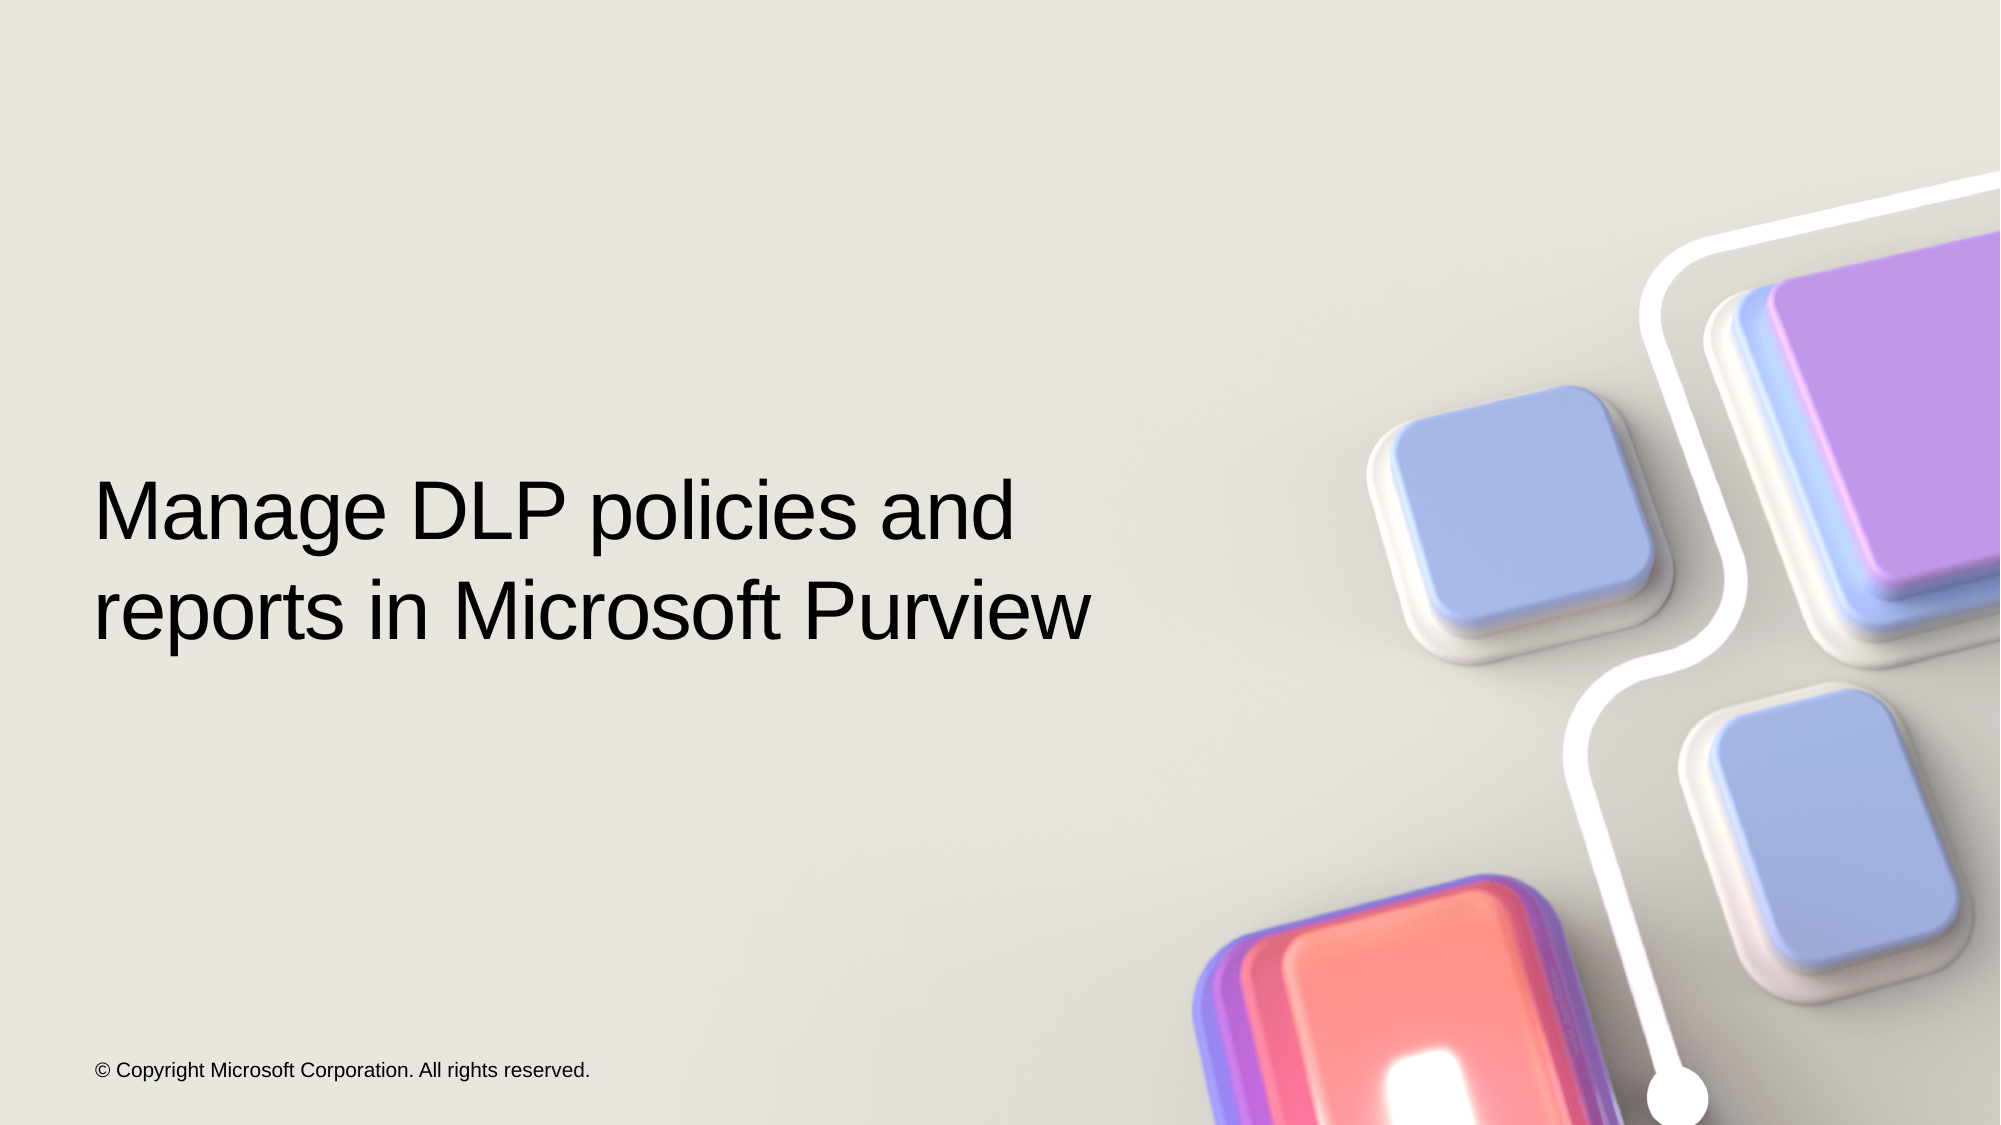

# Manage DLP policies and reports in Microsoft Purview